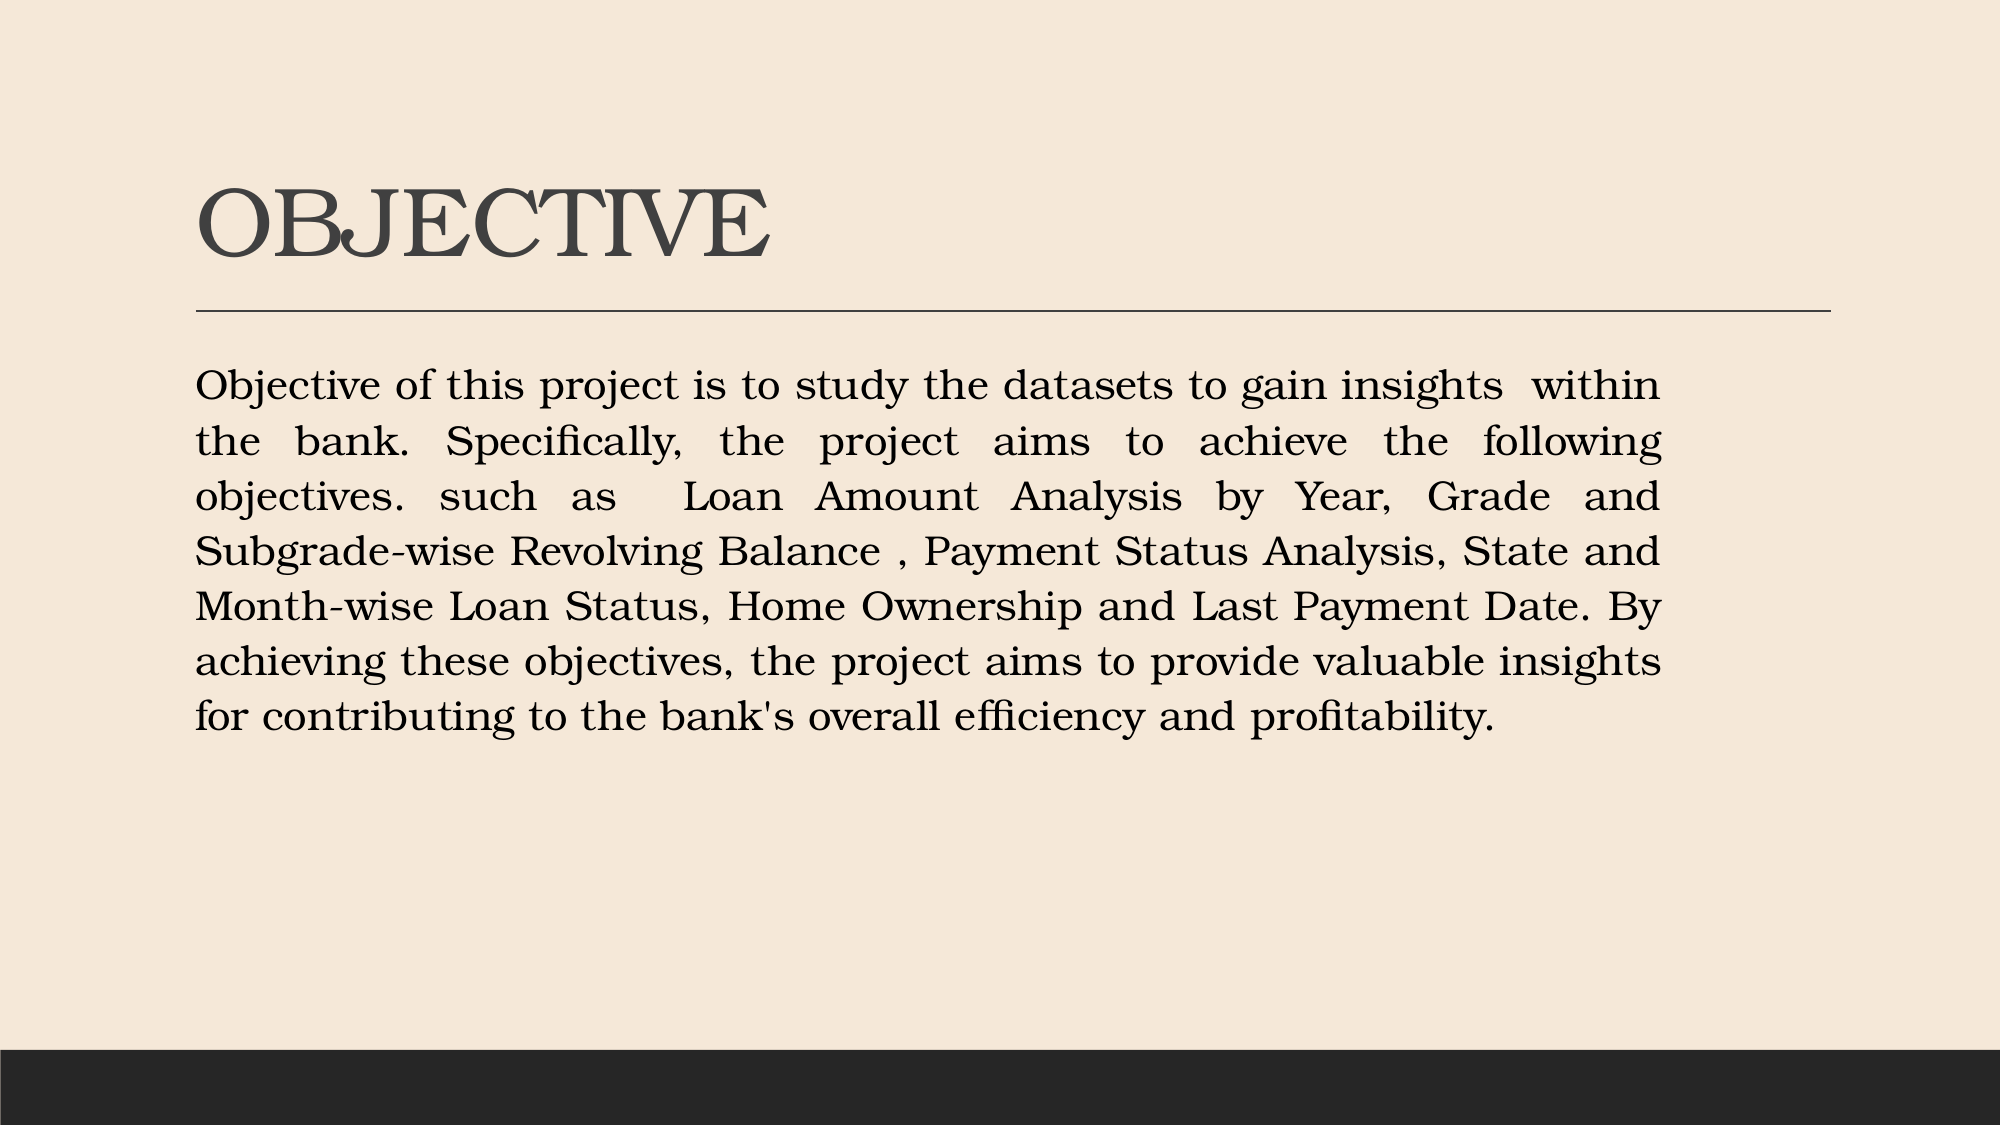

# OBJECTIVE
Objective of this project is to study the datasets to gain insights  within the bank. Specifically, the project aims to achieve the following objectives. such as  Loan Amount Analysis by Year, Grade and Subgrade-wise Revolving Balance , Payment Status Analysis, State and Month-wise Loan Status, Home Ownership and Last Payment Date. By achieving these objectives, the project aims to provide valuable insights for contributing to the bank's overall efficiency and profitability.